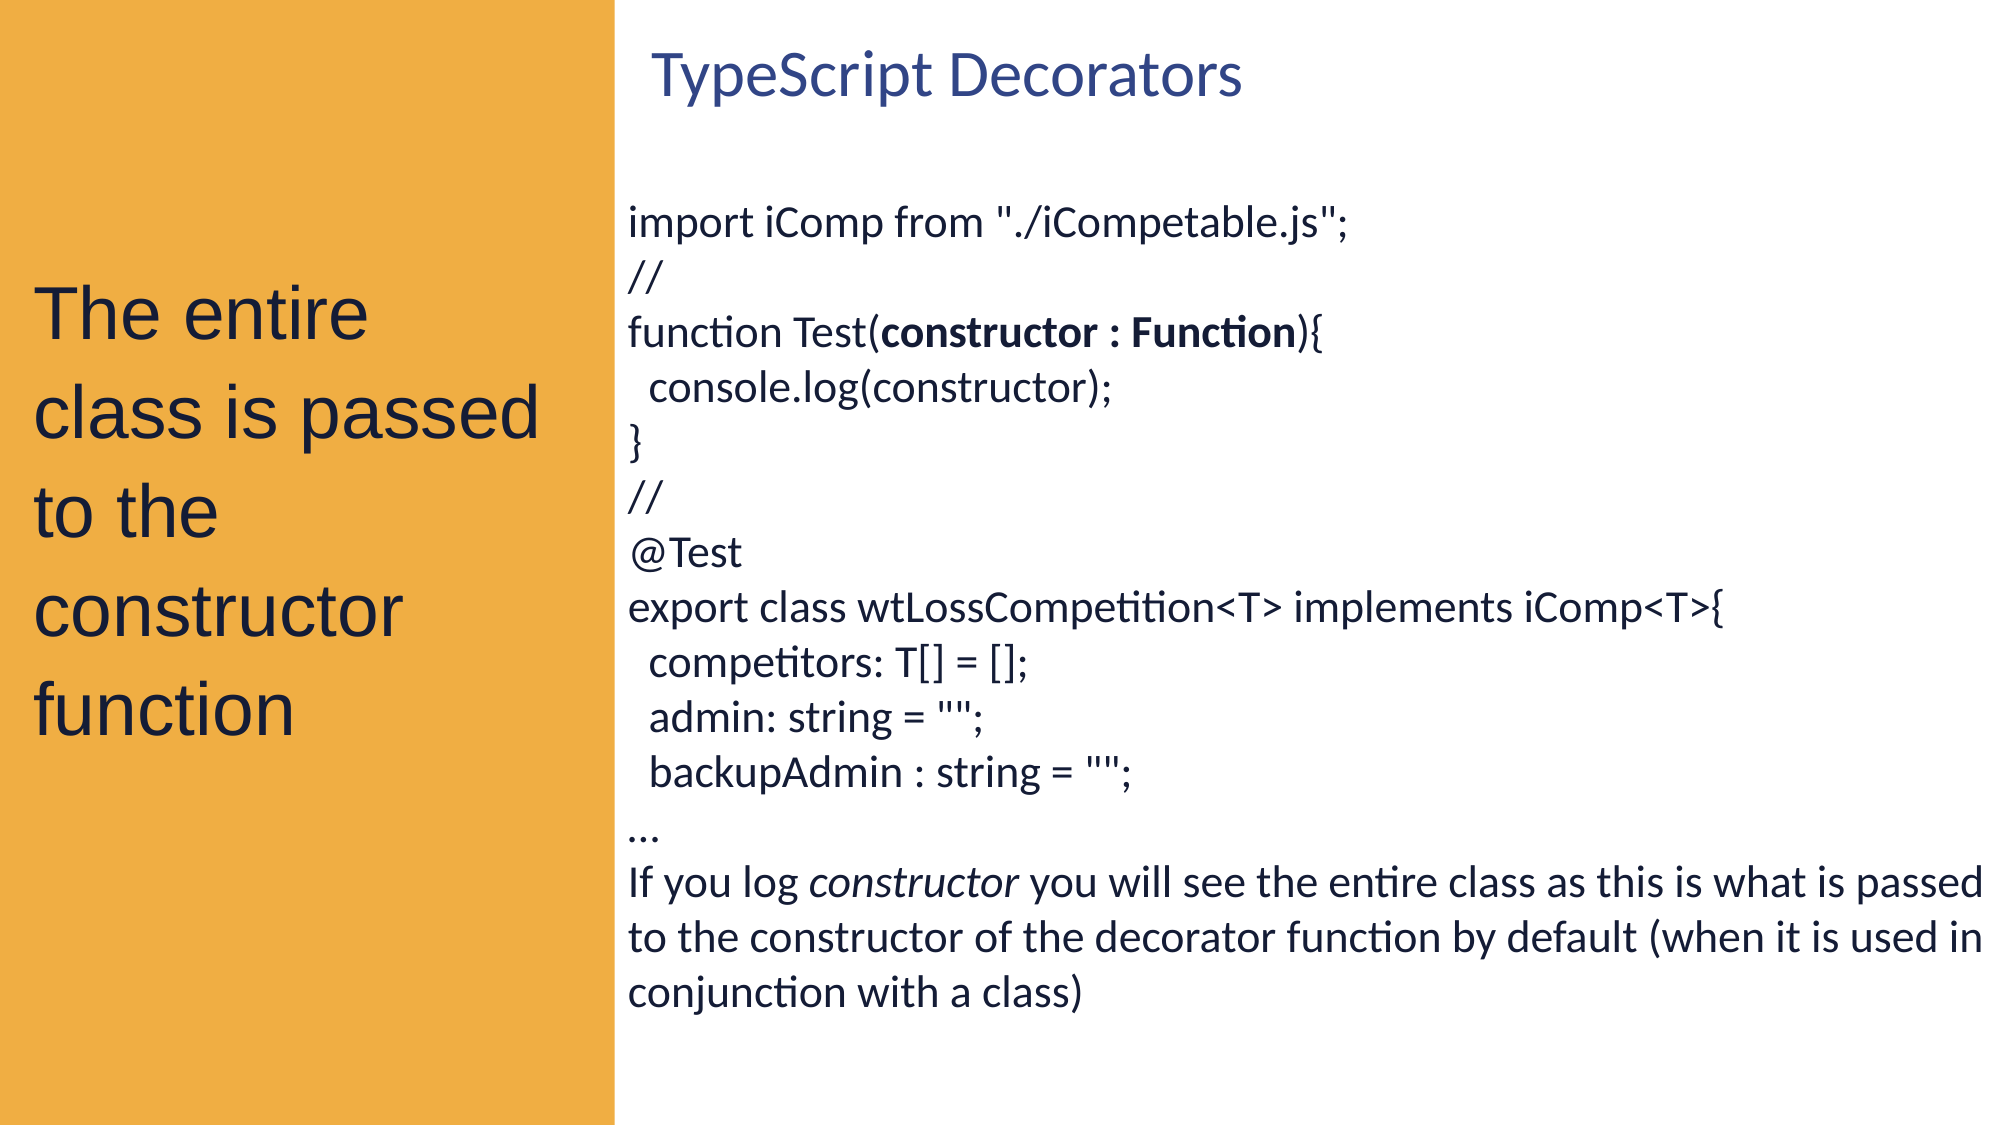

TypeScript Decorators
import iComp from "./iCompetable.js";
//
function Test(constructor : Function){
  console.log(constructor);
}
//
@Test
export class wtLossCompetition<T> implements iComp<T>{
  competitors: T[] = [];
  admin: string = "";
  backupAdmin : string = "";
…
If you log constructor you will see the entire class as this is what is passed to the constructor of the decorator function by default (when it is used in conjunction with a class)
The entire class is passed to the constructor function